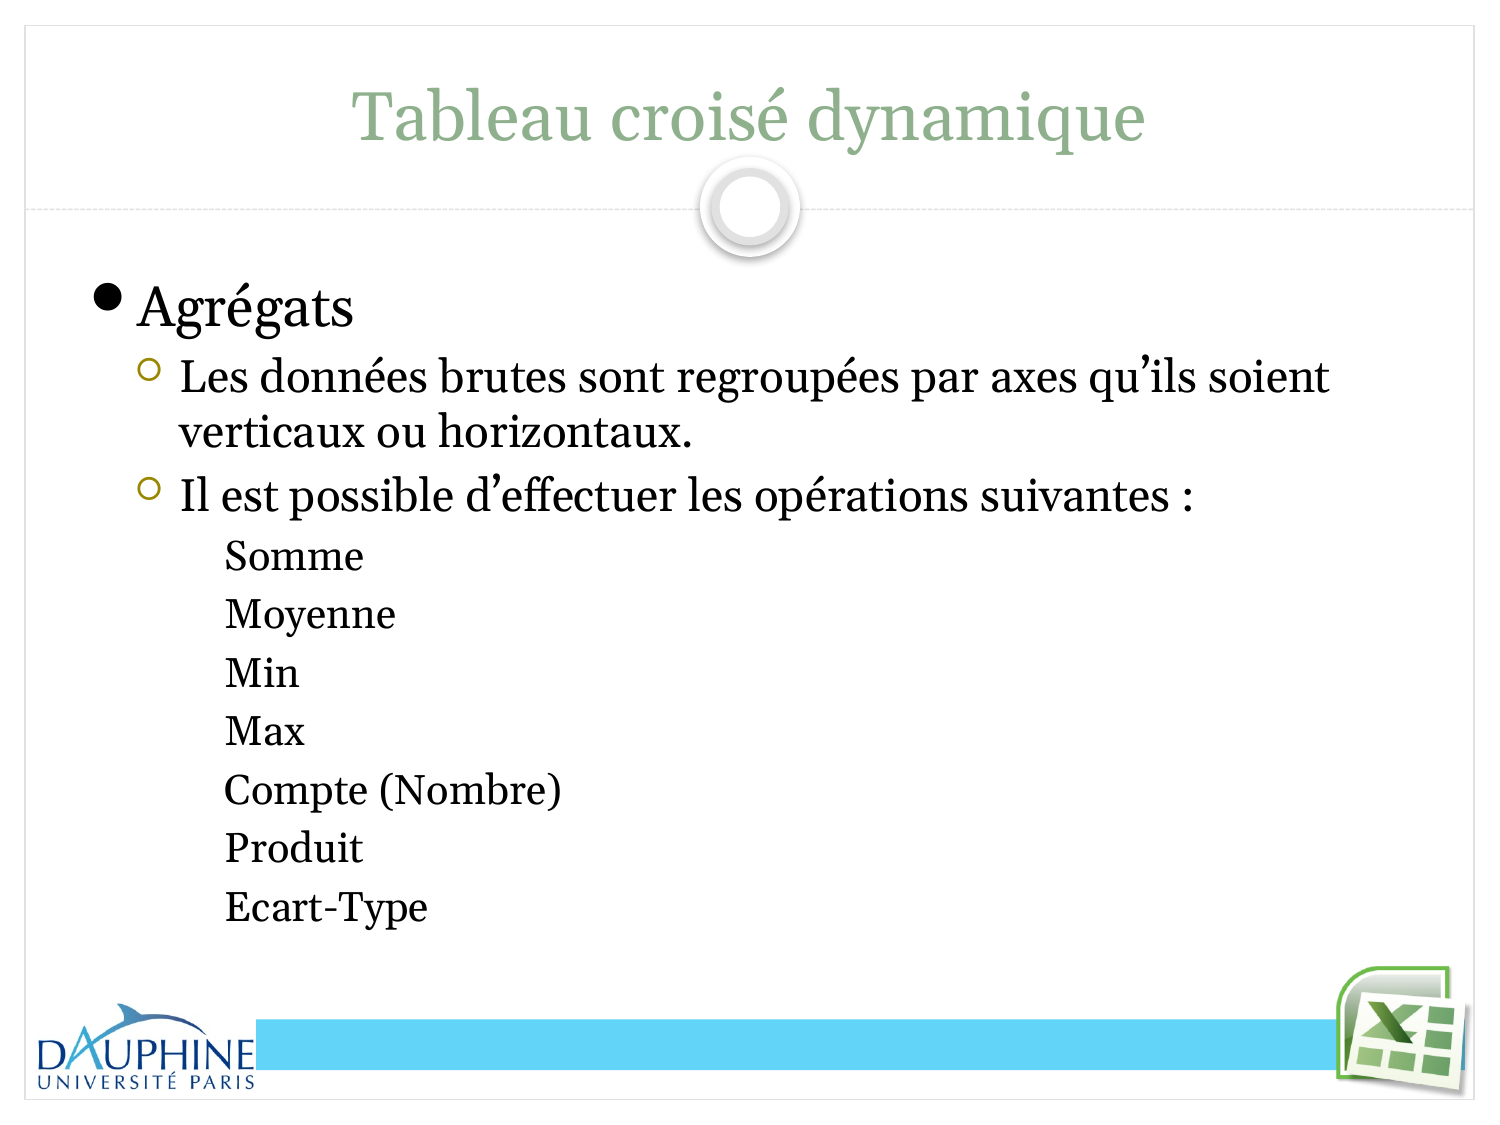

# Tableau croisé dynamique
Agrégats
Les données brutes sont regroupées par axes qu’ils soient verticaux ou horizontaux.
Il est possible d’effectuer les opérations suivantes :
Somme
Moyenne
Min
Max
Compte (Nombre)
Produit
Ecart-Type